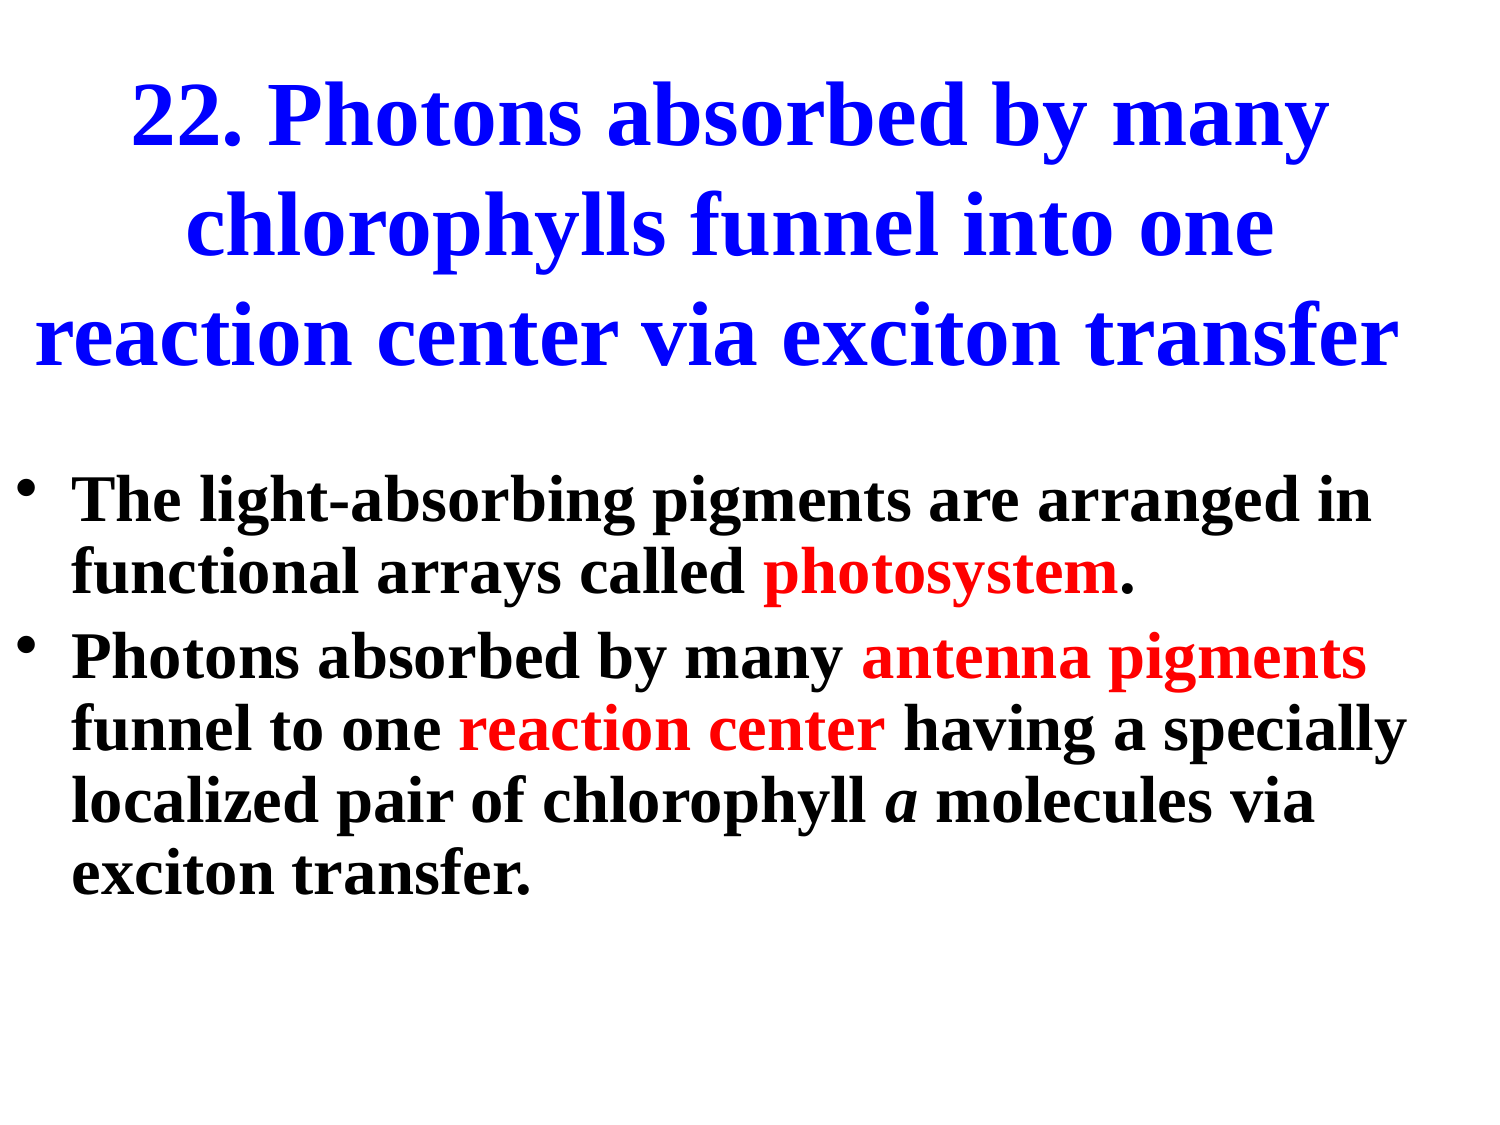

# 22. Photons absorbed by many chlorophylls funnel into one reaction center via exciton transfer
The light-absorbing pigments are arranged in functional arrays called photosystem.
Photons absorbed by many antenna pigments funnel to one reaction center having a specially localized pair of chlorophyll a molecules via exciton transfer.